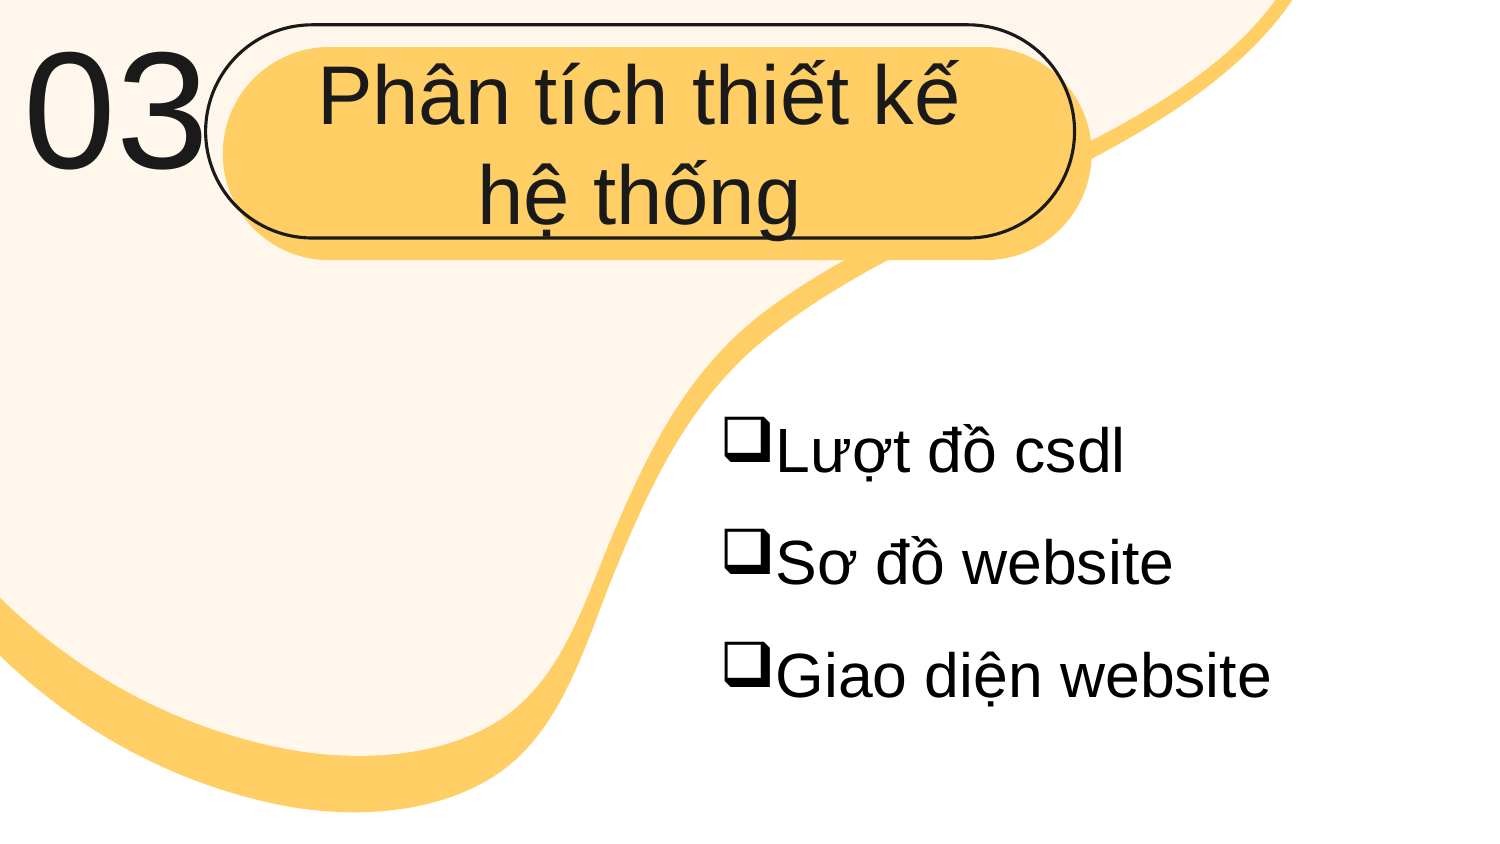

03

# Phân tích thiết kế hệ thống
Lượt đồ csdl
Sơ đồ website
Giao diện website